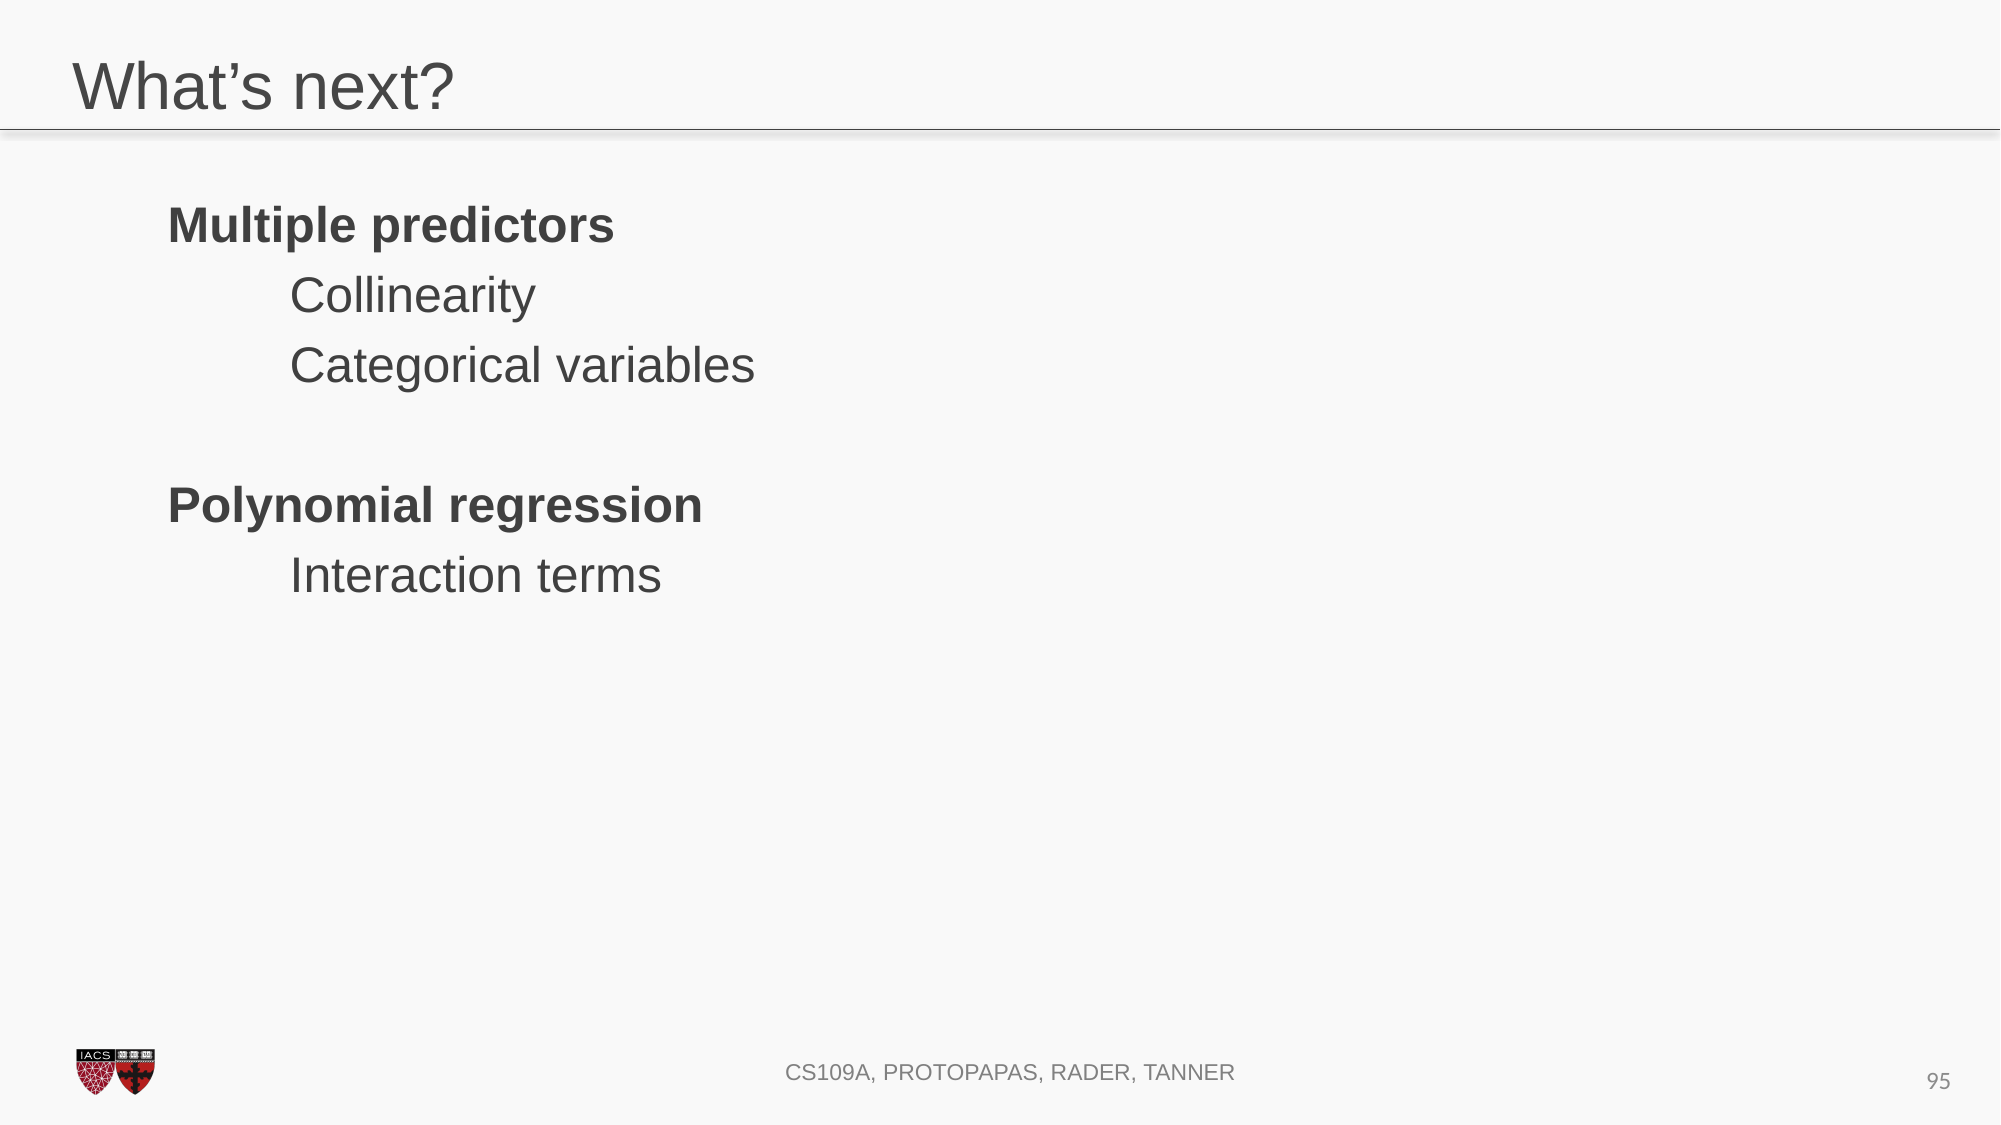

# What’s next?
Multiple predictors
Collinearity
Categorical variables

Polynomial regression
Interaction terms
95